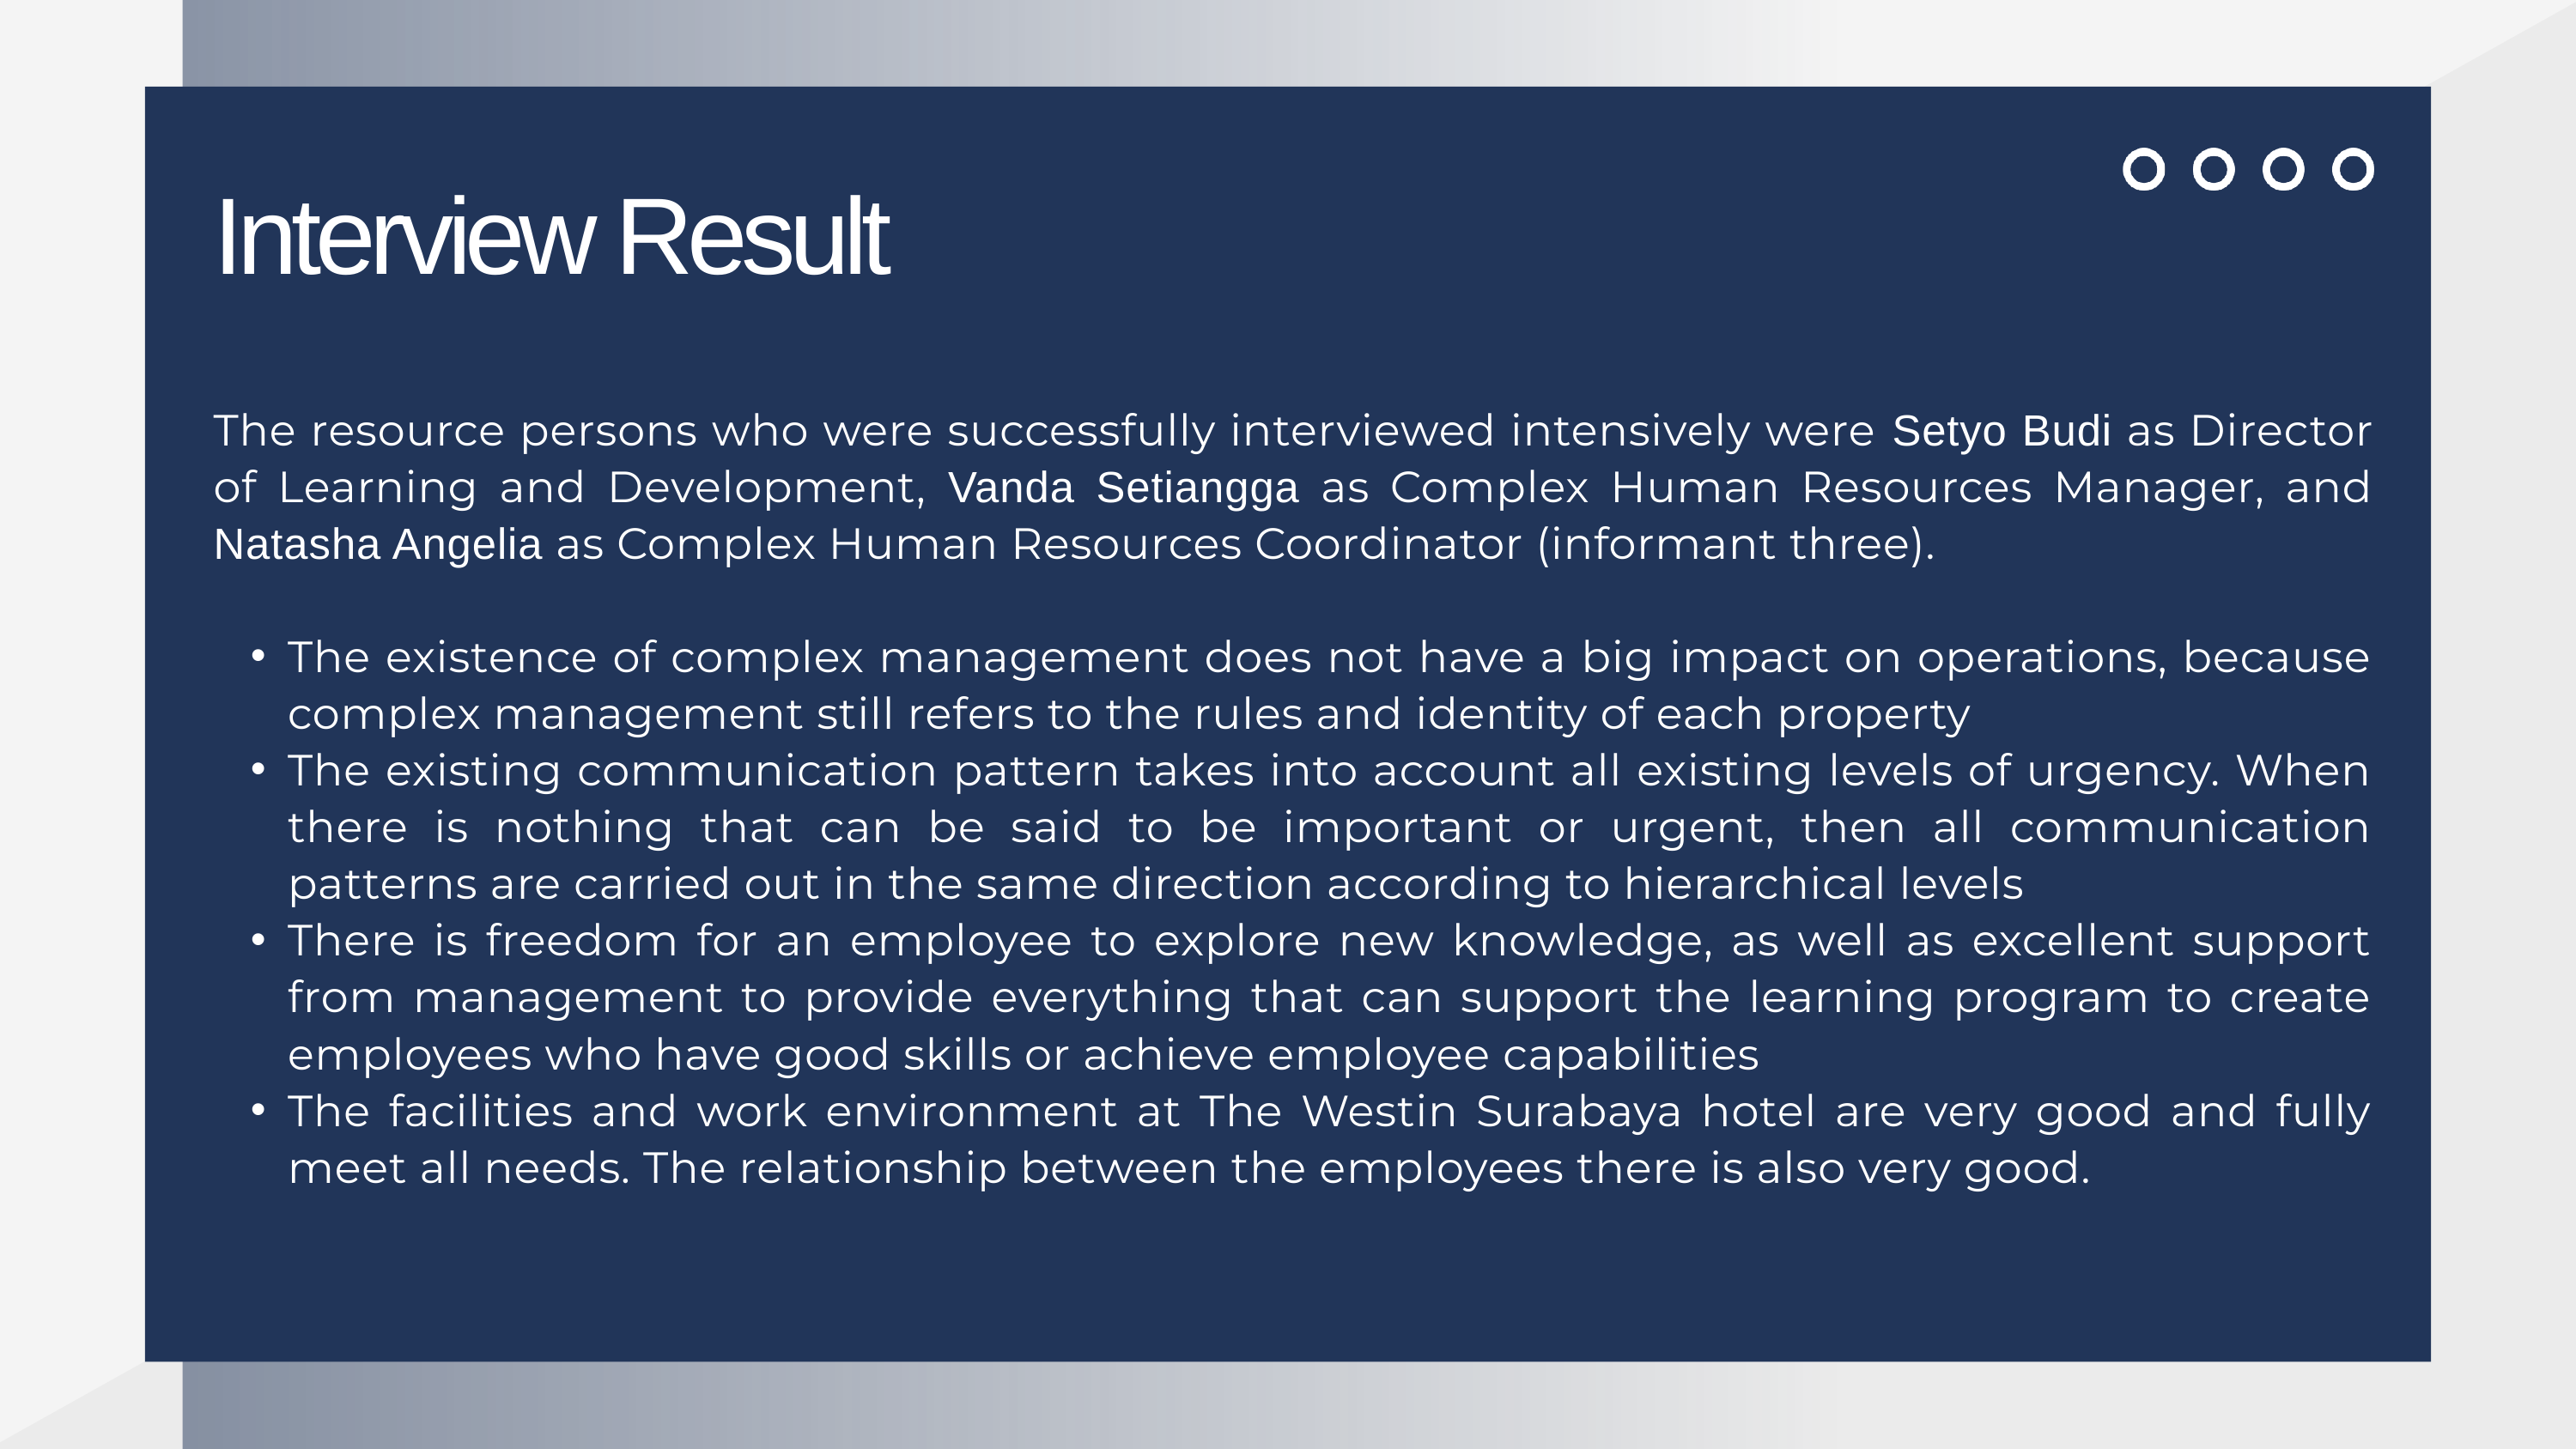

Interview Result
The resource persons who were successfully interviewed intensively were Setyo Budi as Director of Learning and Development, Vanda Setiangga as Complex Human Resources Manager, and Natasha Angelia as Complex Human Resources Coordinator (informant three).

The existence of complex management does not have a big impact on operations, because complex management still refers to the rules and identity of each property
The existing communication pattern takes into account all existing levels of urgency. When there is nothing that can be said to be important or urgent, then all communication patterns are carried out in the same direction according to hierarchical levels
There is freedom for an employee to explore new knowledge, as well as excellent support from management to provide everything that can support the learning program to create employees who have good skills or achieve employee capabilities
The facilities and work environment at The Westin Surabaya hotel are very good and fully meet all needs. The relationship between the employees there is also very good.